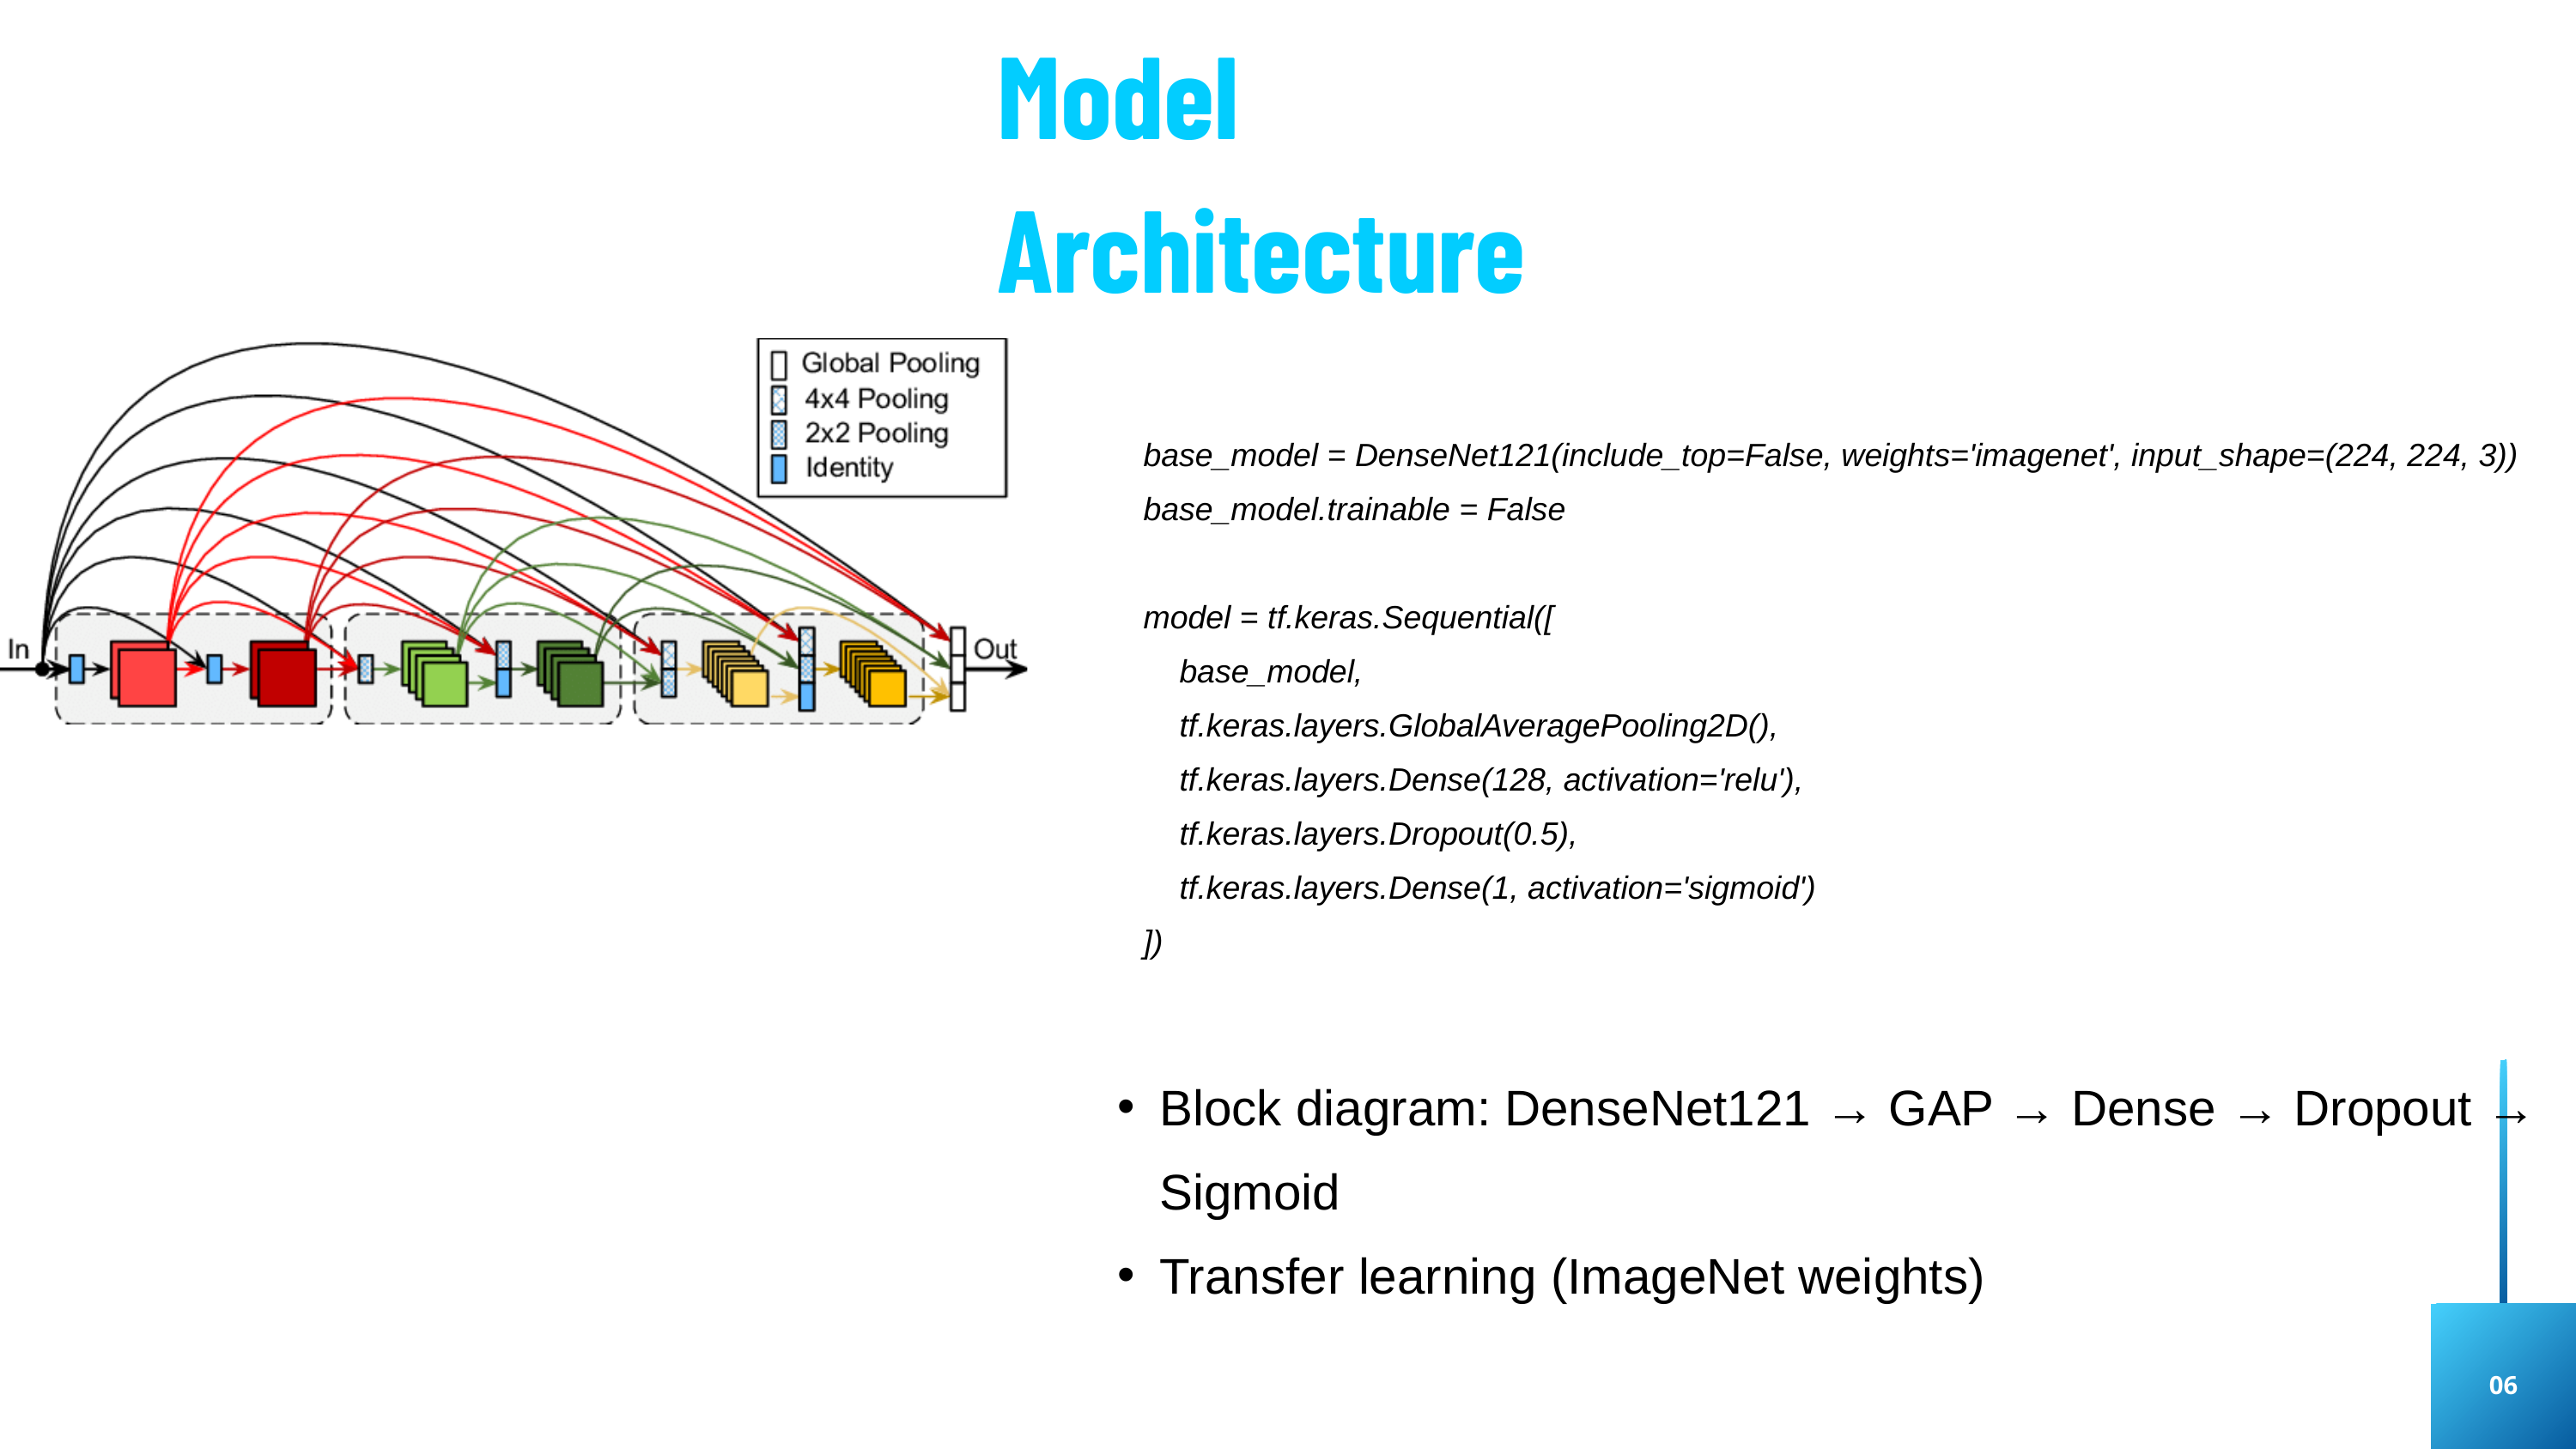

Model Architecture

base_model = DenseNet121(include_top=False, weights='imagenet', input_shape=(224, 224, 3))
base_model.trainable = False

model = tf.keras.Sequential([
    base_model,
    tf.keras.layers.GlobalAveragePooling2D(),
    tf.keras.layers.Dense(128, activation='relu'),
    tf.keras.layers.Dropout(0.5),
    tf.keras.layers.Dense(1, activation='sigmoid')
])

Block diagram: DenseNet121 → GAP → Dense → Dropout → Sigmoid
Transfer learning (ImageNet weights)

06